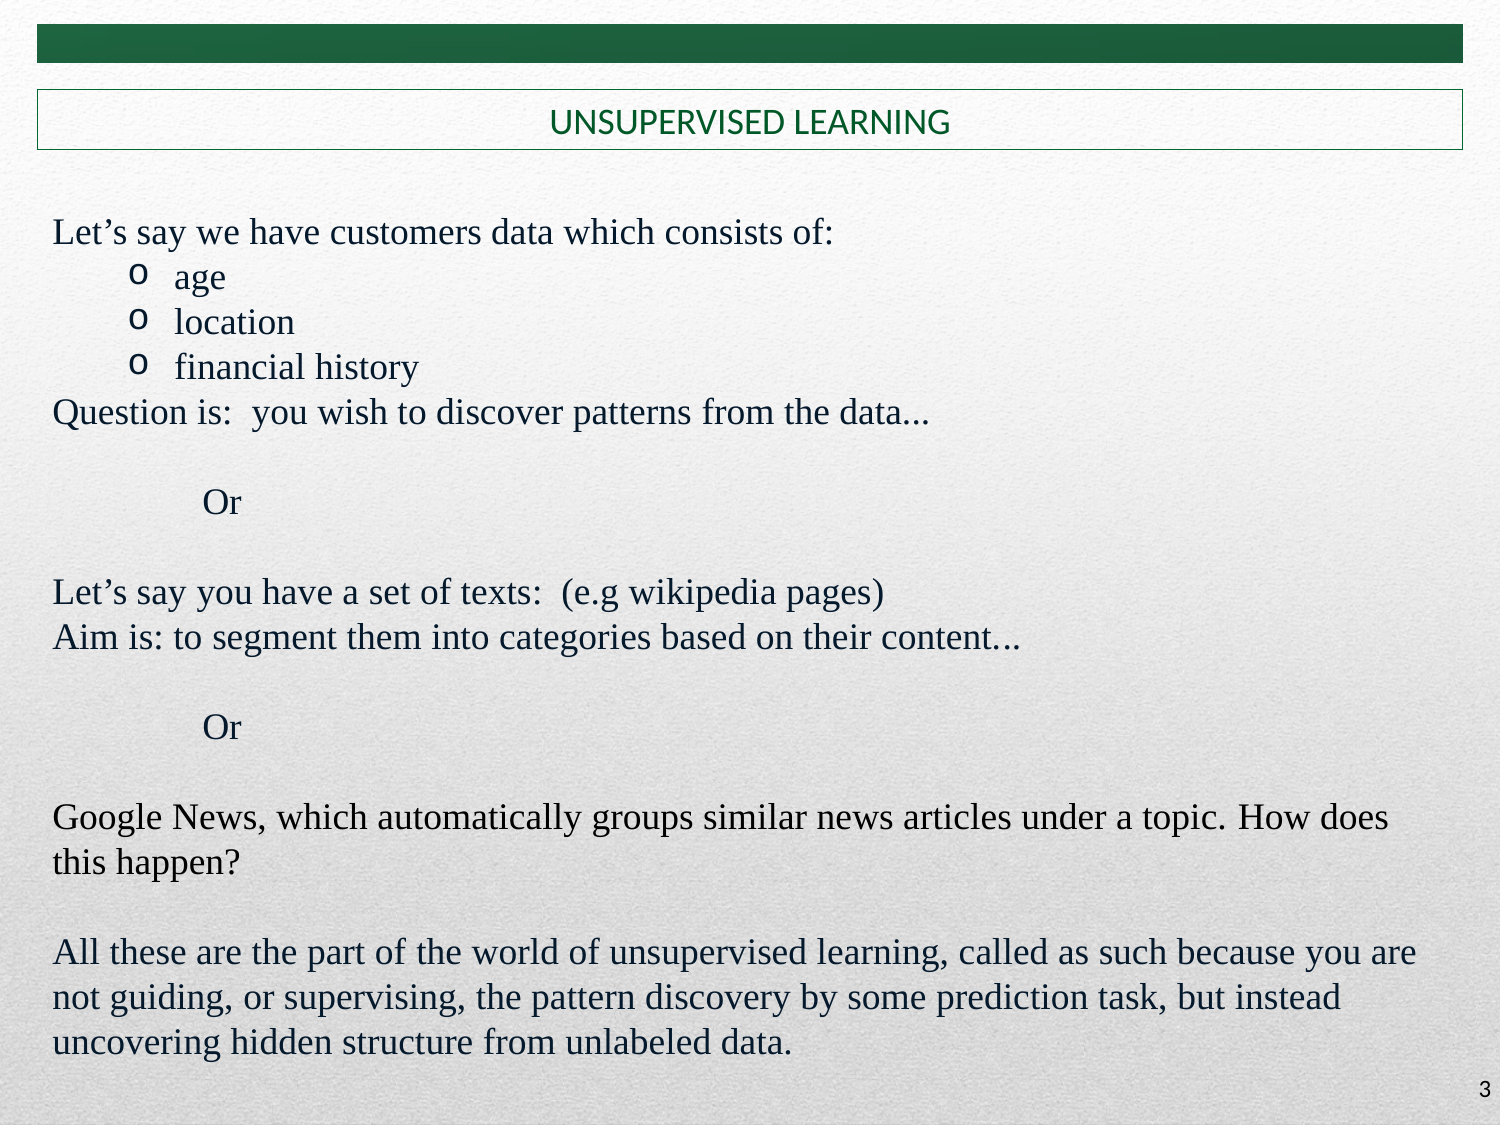

# UNSUPERVISED LEARNING
Let’s say we have customers data which consists of:
age
location
financial history
Question is:  you wish to discover patterns from the data...

	Or

Let’s say you have a set of texts:  (e.g wikipedia pages)
Aim is: to segment them into categories based on their content...

	Or

Google News, which automatically groups similar news articles under a topic. How does this happen?

All these are the part of the world of unsupervised learning, called as such because you are not guiding, or supervising, the pattern discovery by some prediction task, but instead uncovering hidden structure from unlabeled data.
3